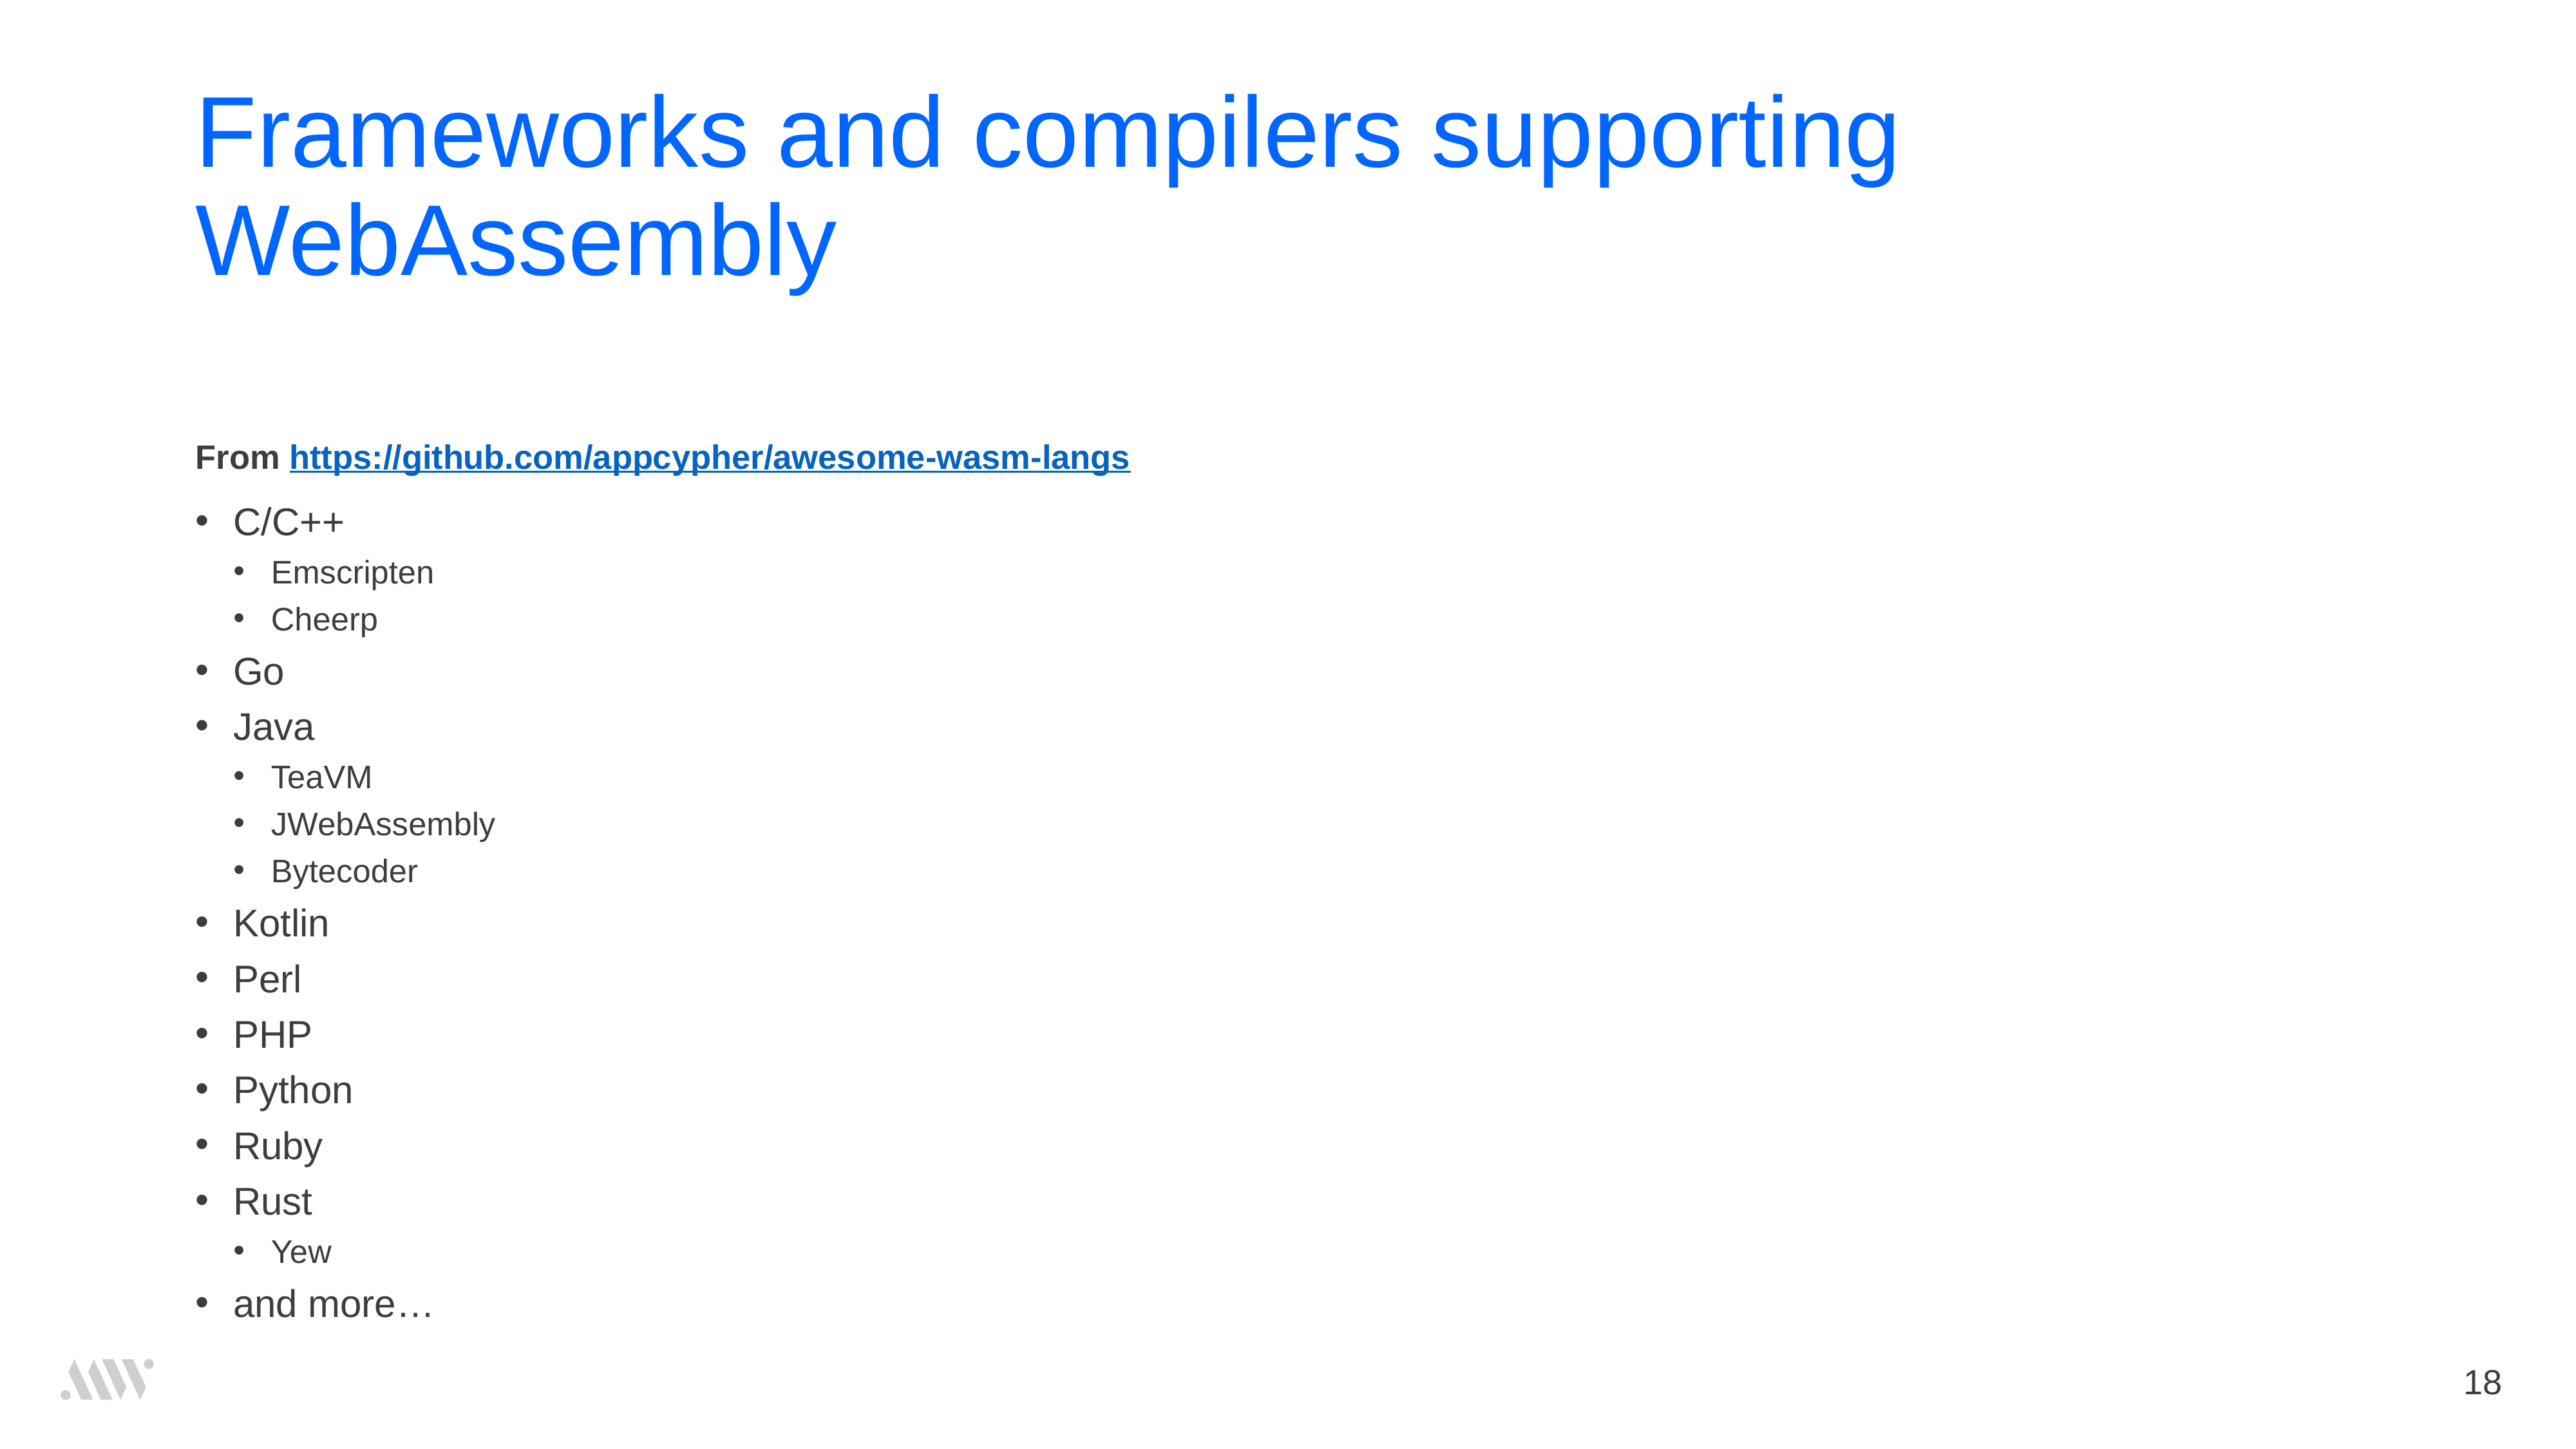

# Frameworks and compilers supporting WebAssembly
From https://github.com/appcypher/awesome-wasm-langs
C/C++
Emscripten
Cheerp
Go
Java
TeaVM
JWebAssembly
Bytecoder
Kotlin
Perl
PHP
Python
Ruby
Rust
Yew
and more…
18